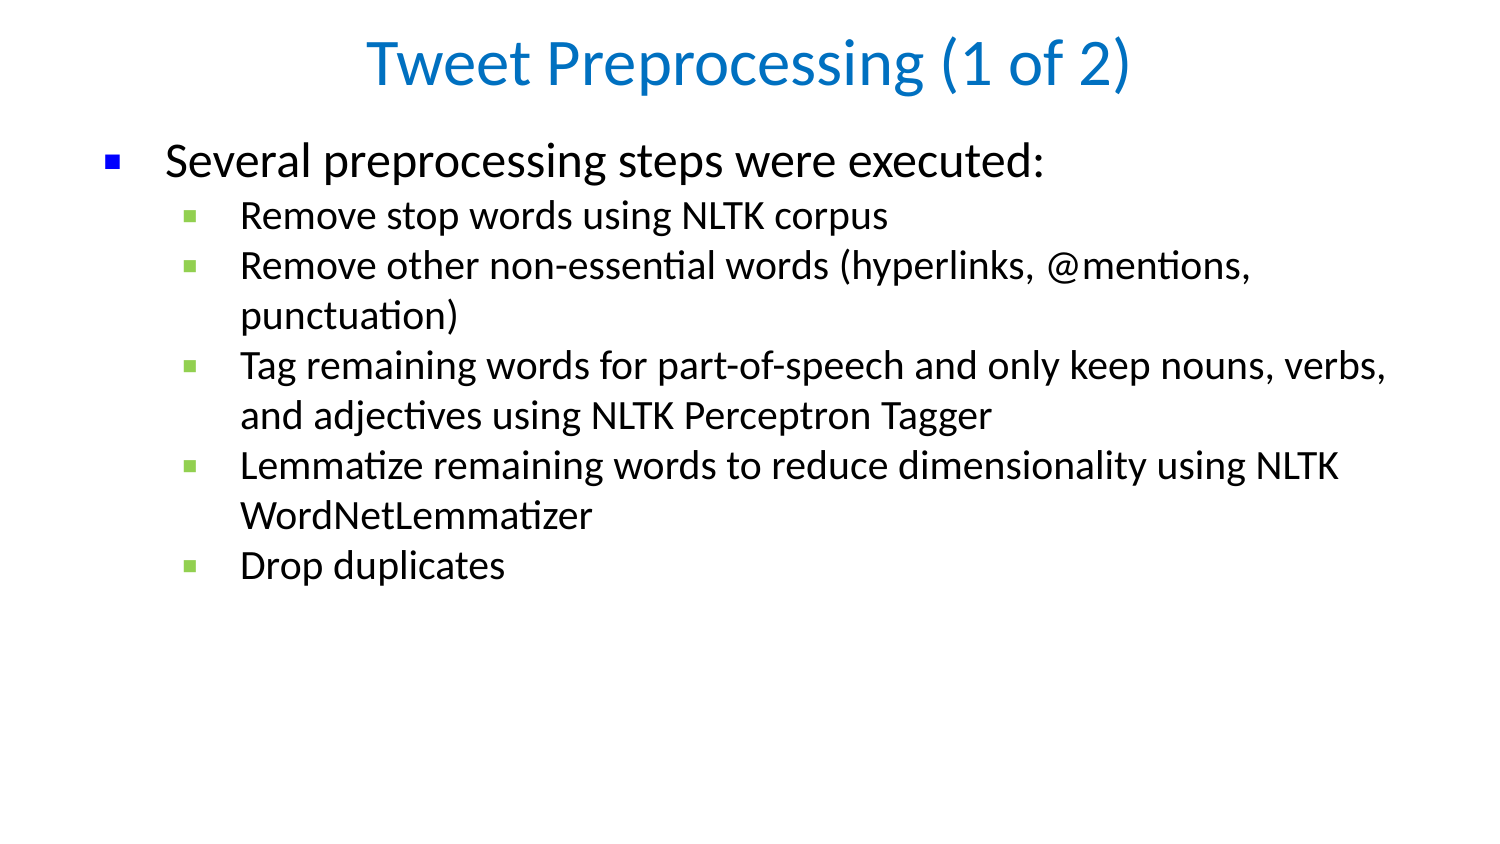

# Tweet Preprocessing (1 of 2)
Several preprocessing steps were executed:
Remove stop words using NLTK corpus
Remove other non-essential words (hyperlinks, @mentions, punctuation)
Tag remaining words for part-of-speech and only keep nouns, verbs, and adjectives using NLTK Perceptron Tagger
Lemmatize remaining words to reduce dimensionality using NLTK WordNetLemmatizer
Drop duplicates